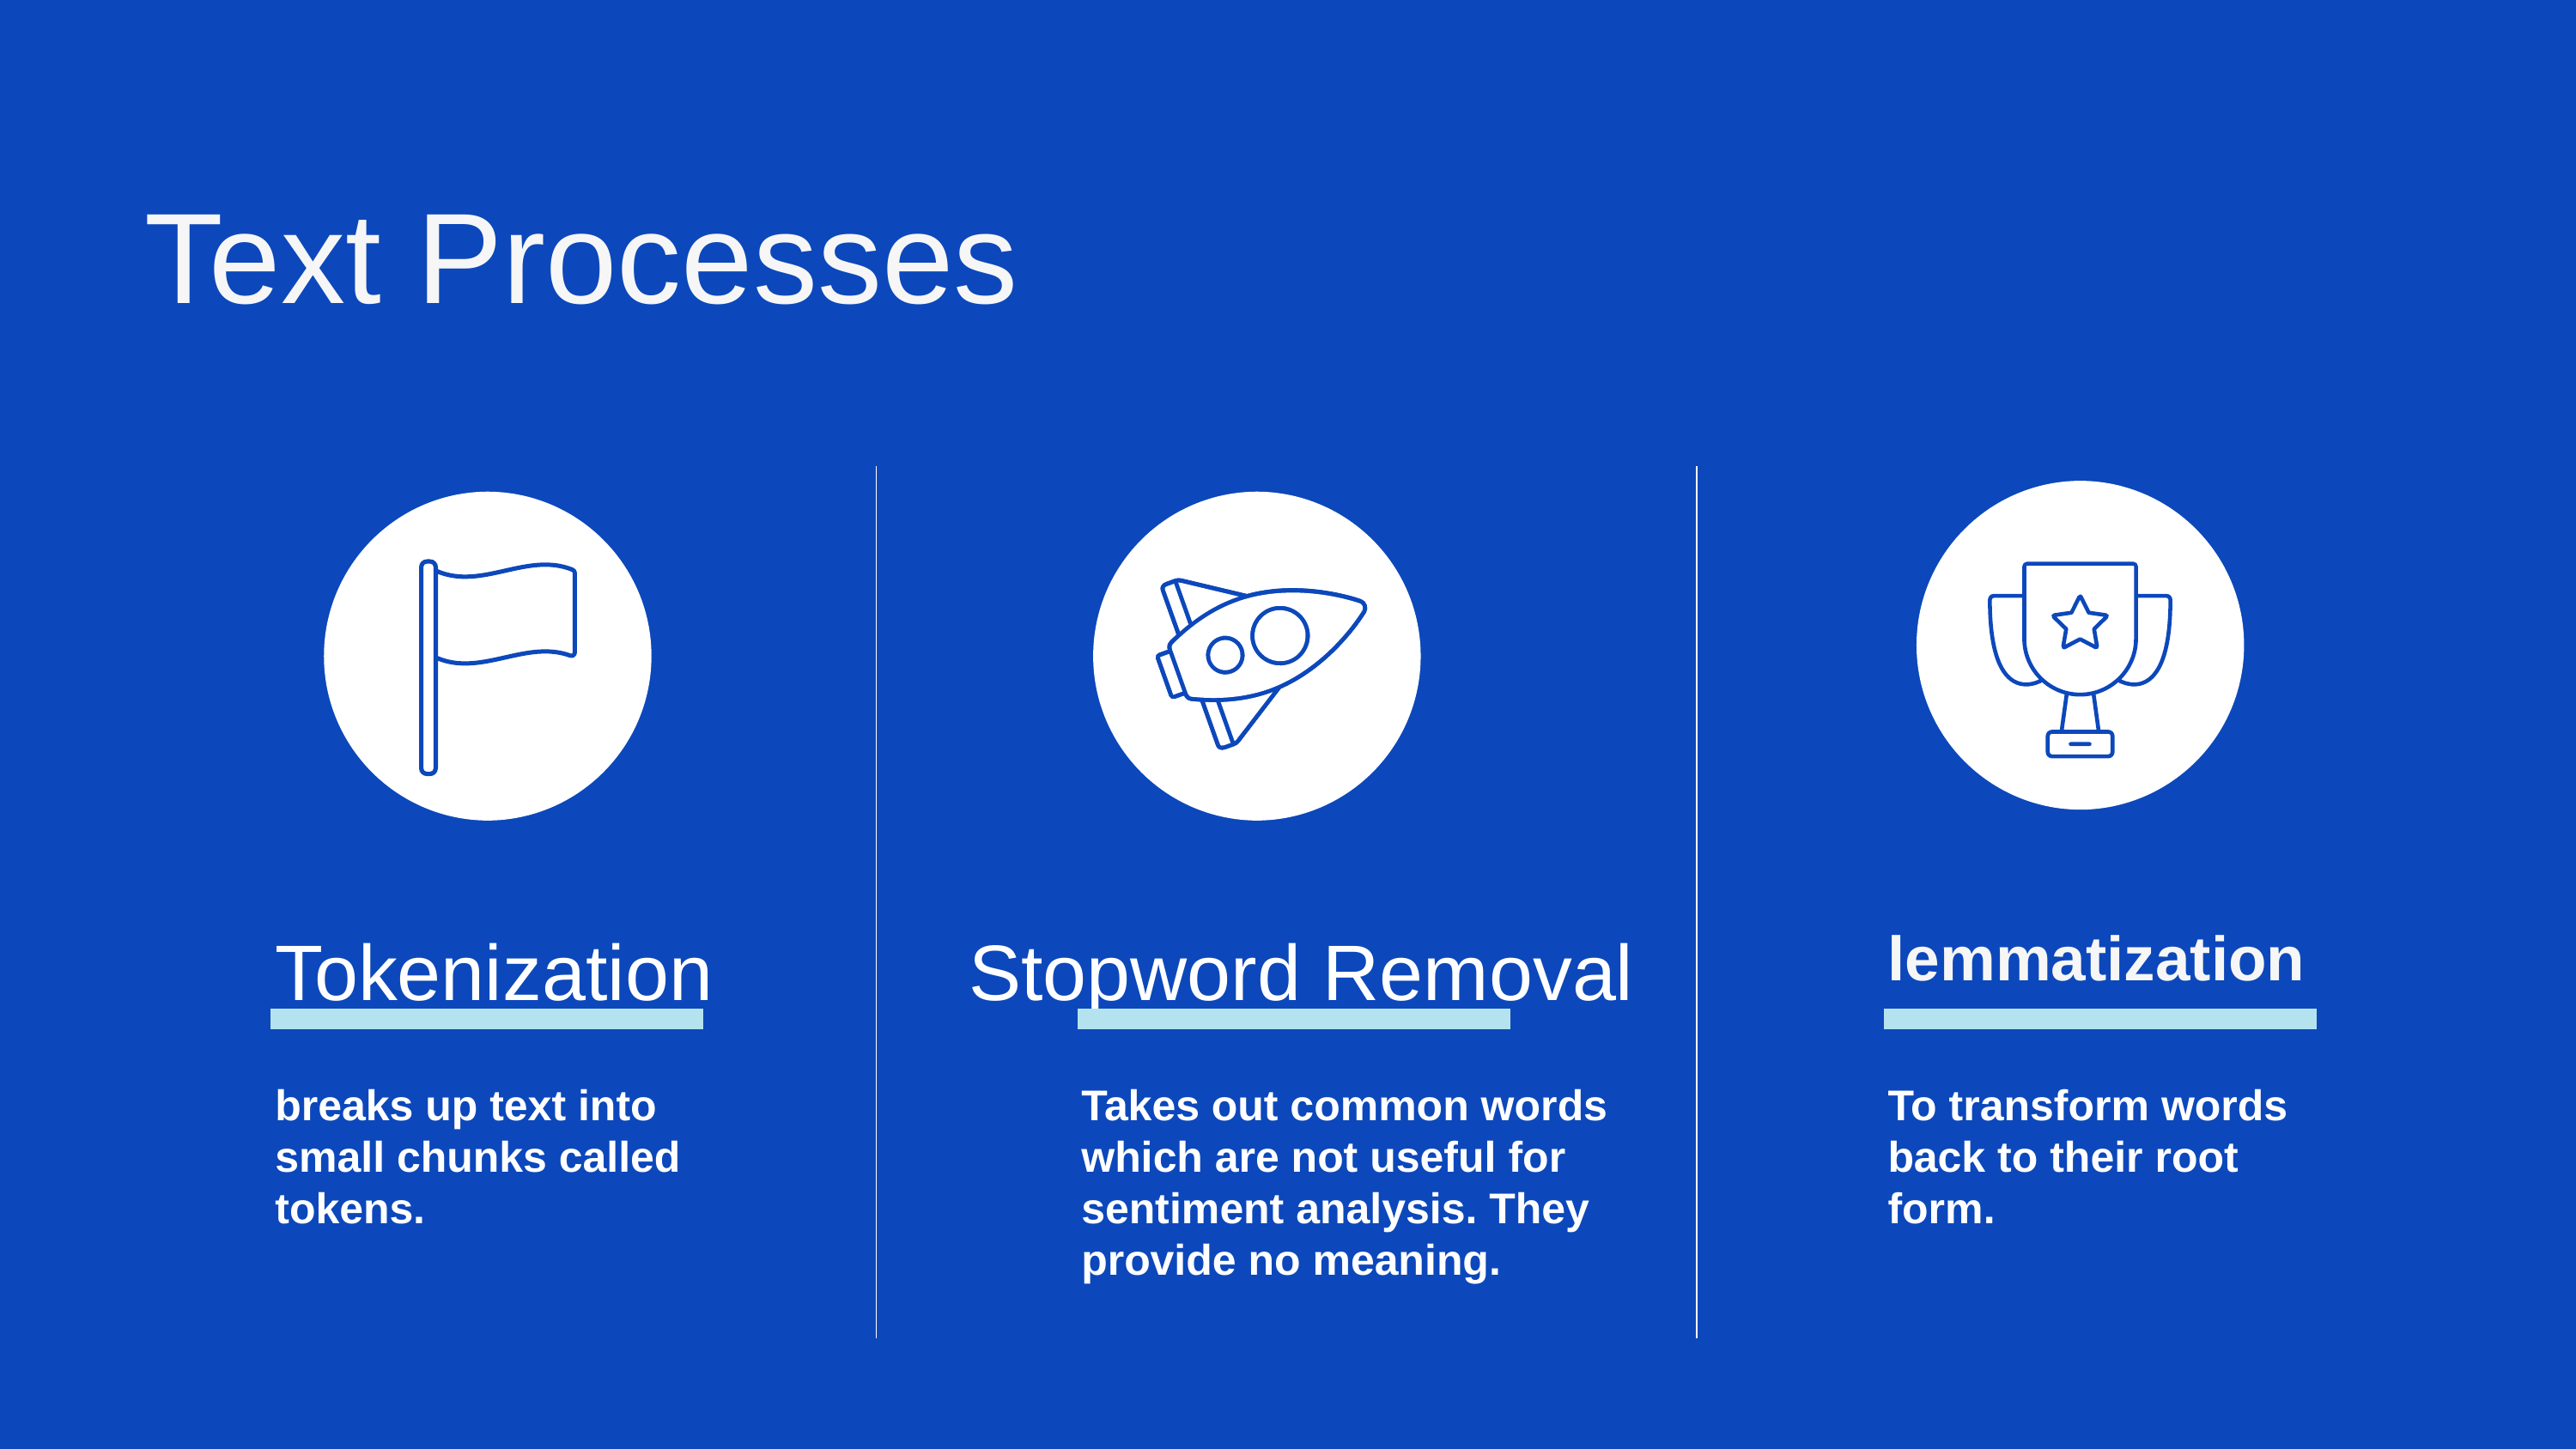

Text Processes

Tokenization
Stopword Removal
lemmatization

Takes out common words which are not useful for sentiment analysis. They provide no meaning.
To transform words back to their root form.
breaks up text into small chunks called tokens.